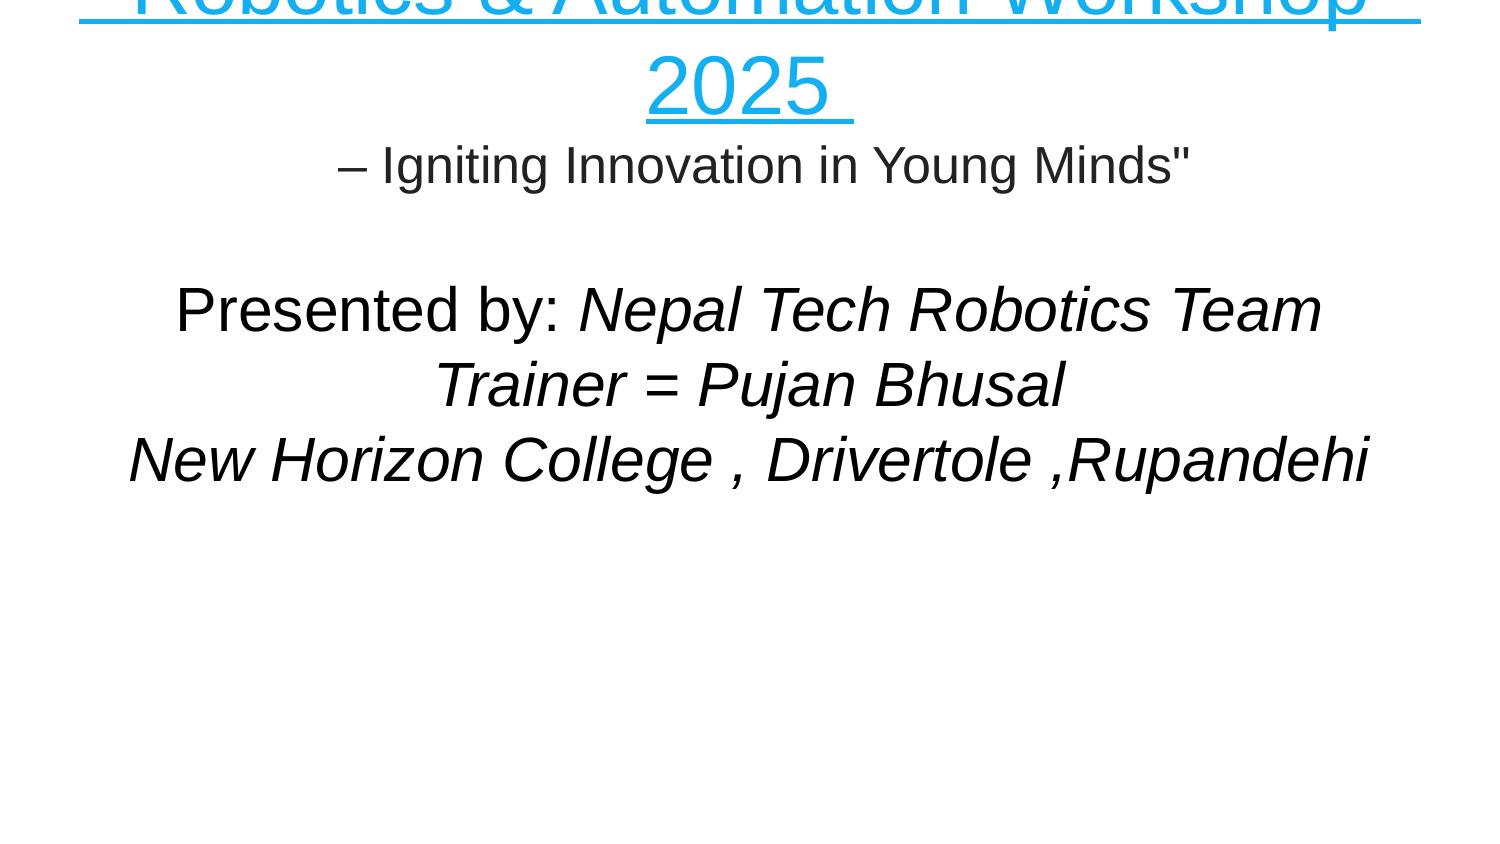

# " Robotics & Automation Workshop - 2025
  – Igniting Innovation in Young Minds"

Presented by: Nepal Tech Robotics Team
Trainer = Pujan Bhusal
New Horizon College , Drivertole ,Rupandehi